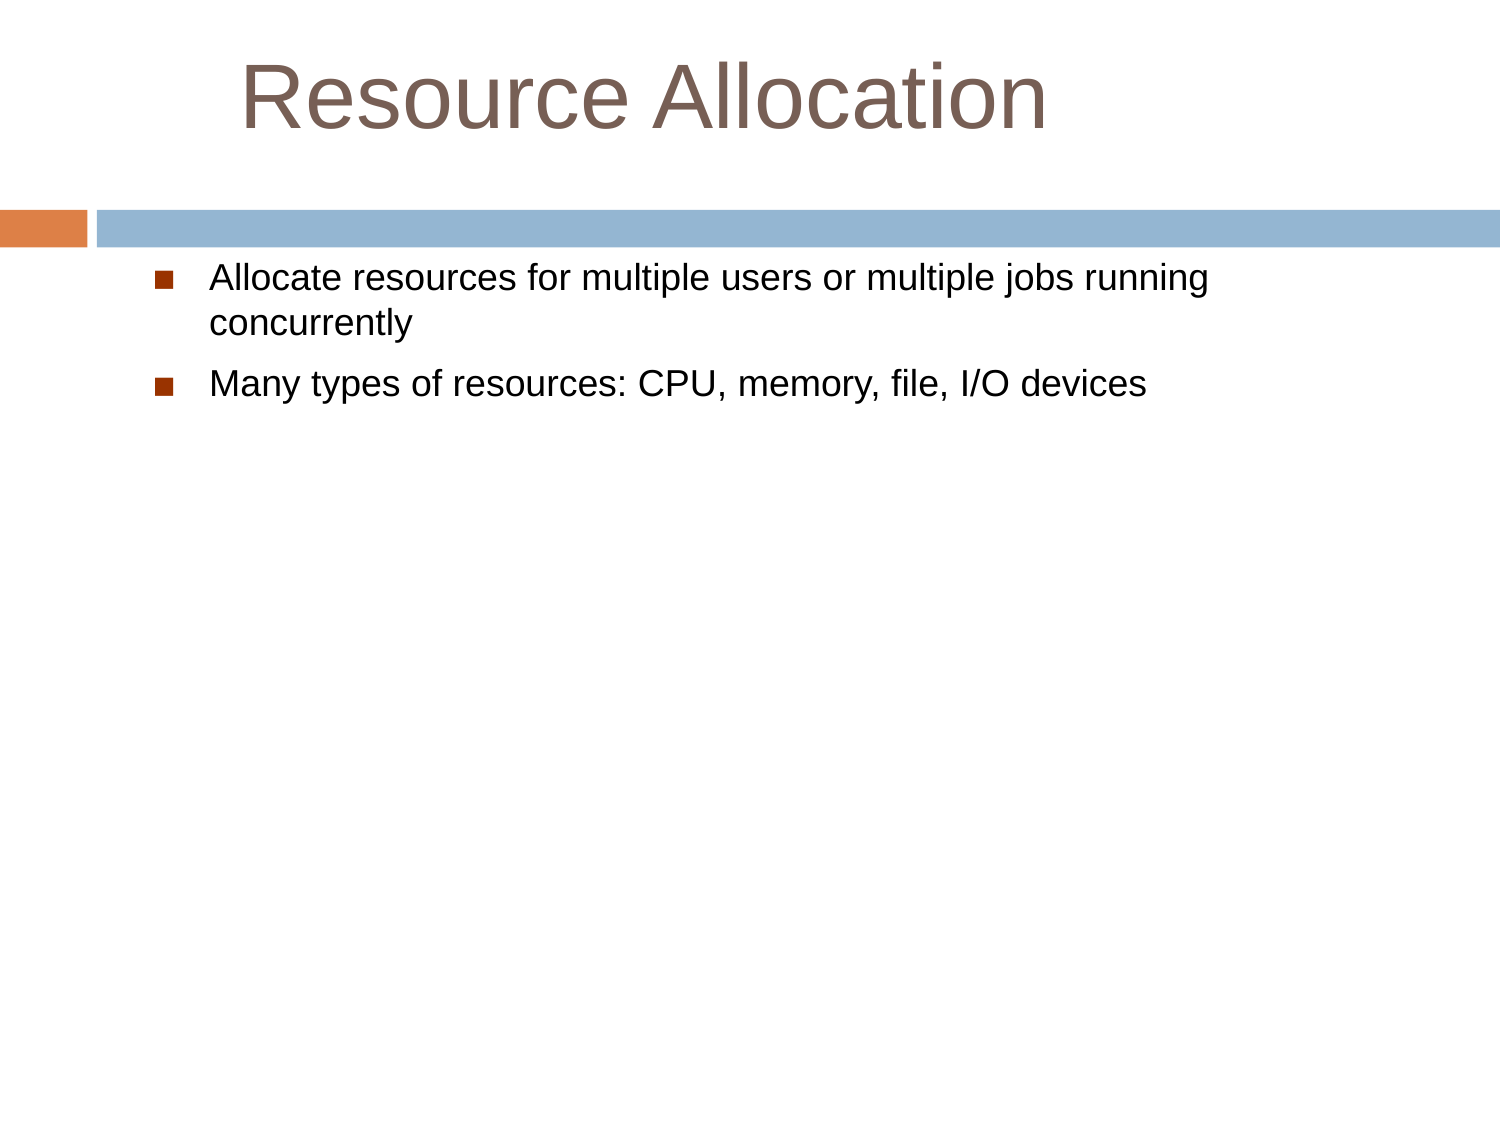

# Resource Allocation
Allocate resources for multiple users or multiple jobs running concurrently
Many types of resources: CPU, memory, file, I/O devices